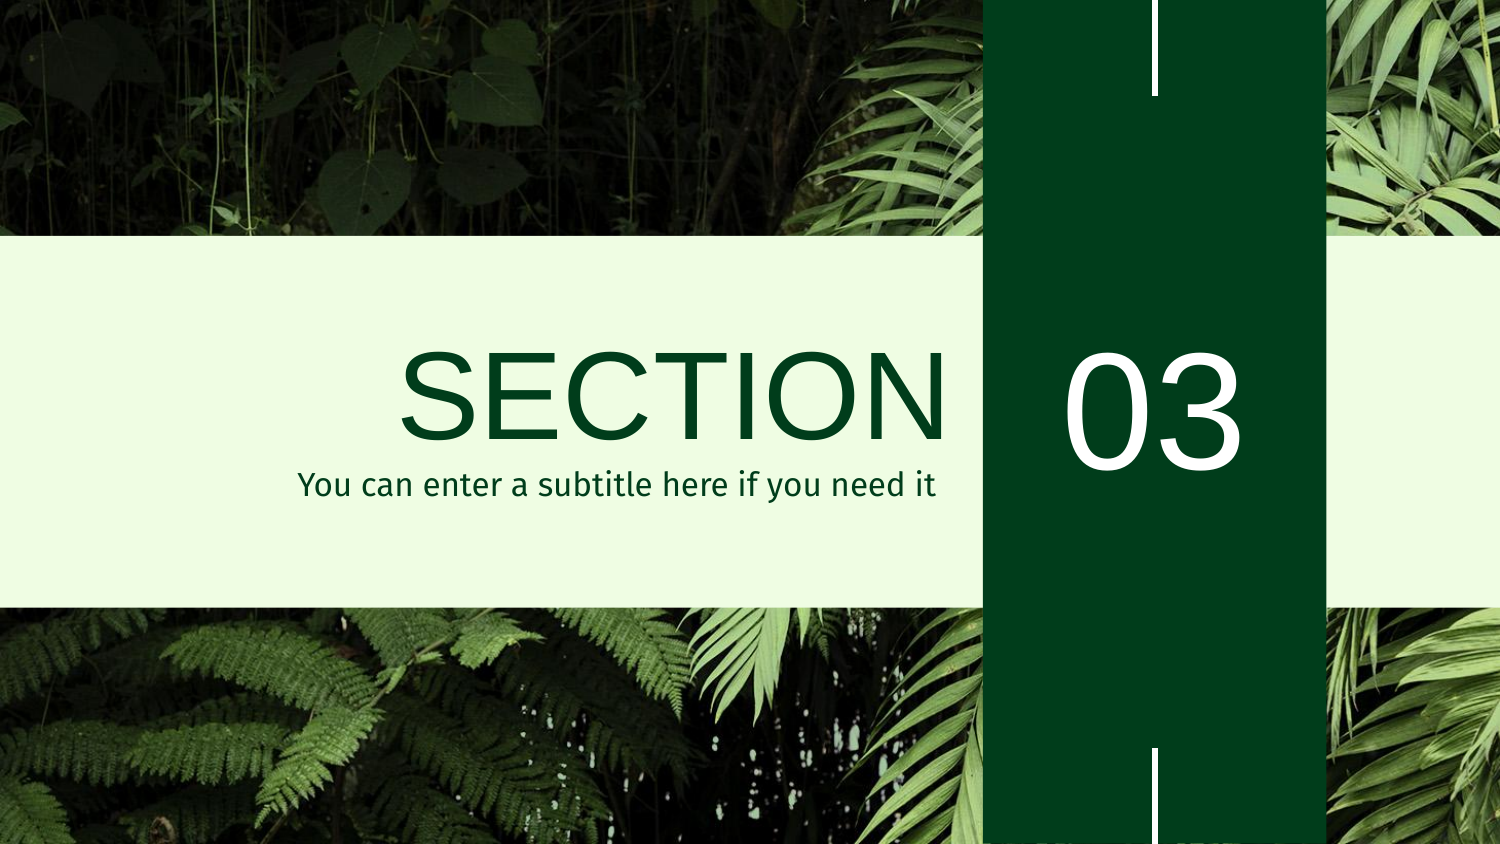

# 03
SECTION
You can enter a subtitle here if you need it